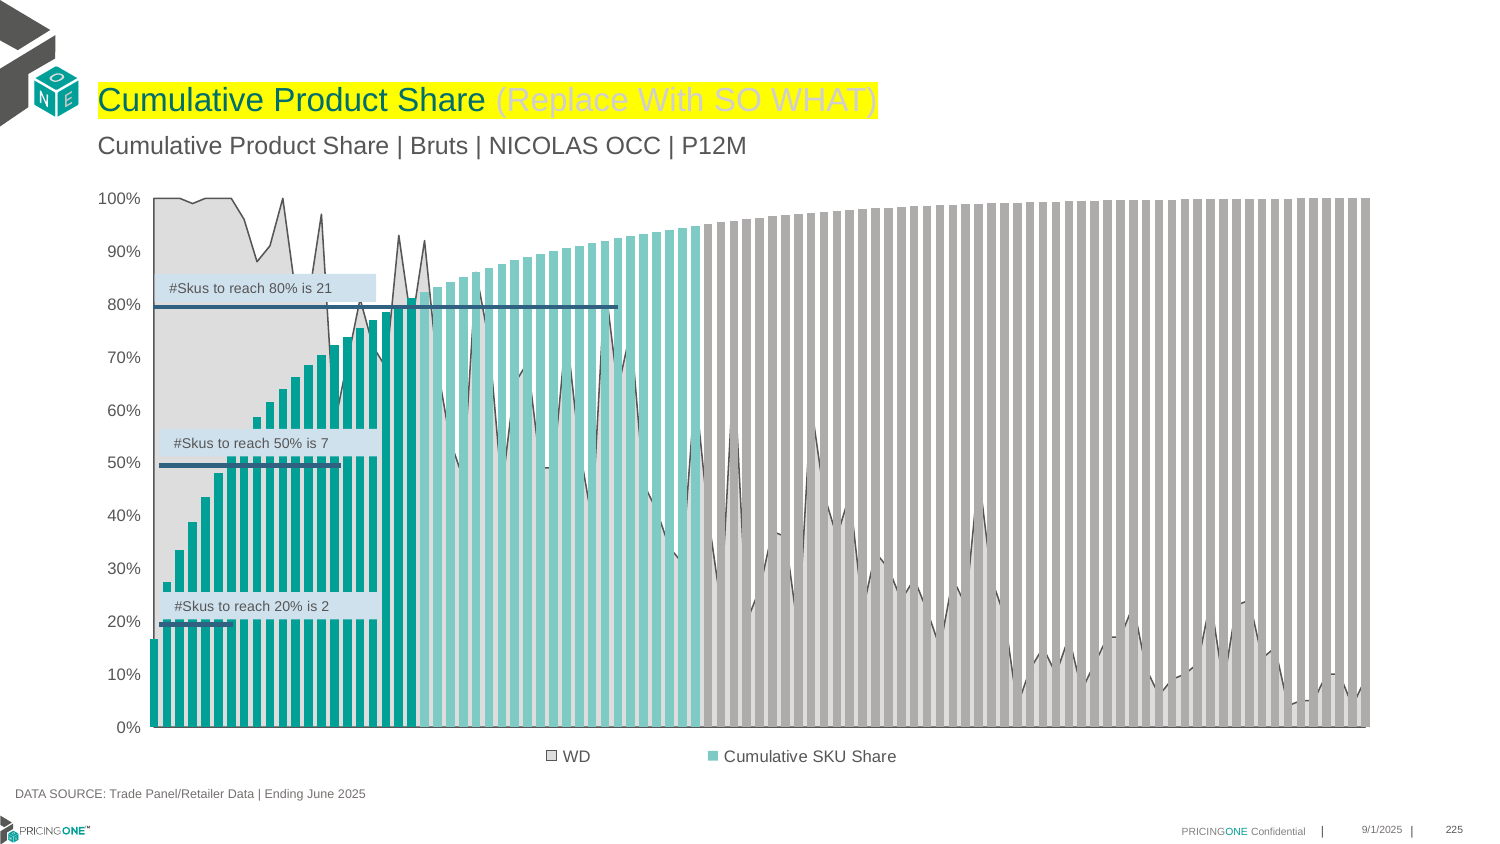

# Cumulative Product Share (Replace With SO WHAT)
Cumulative Product Share | Bruts | NICOLAS OCC | P12M

### Chart

| Category | WD | Cumulative SKU Share |
|---|---|---|
| Ruinart | 1.0 | 0.167221646721637 |
| Nicolas | 1.0 | 0.27367043164395366 |
| Deutz | 1.0 | 0.33409984456855507 |
| Heidsieck & | 0.99 | 0.3870918767398092 |
| De Bligny | 1.0 | 0.4355746381057915 |
| Ayala | 1.0 | 0.4813894219598063 |
| Canard Duch | 1.0 | 0.5238317415264867 |
| Besserat De | 0.96 | 0.5561724057806796 |
| Ruinart | 0.88 | 0.586500515173312 |
| Laurent Per | 0.91 | 0.6151891422017202 |
| Demoiselle | 1.0 | 0.6396702890802698 |
| Taittinger | 0.82 | 0.6625462059082463 |
| Bollinger | 0.81 | 0.6839761196572176 |
| Savian | 0.97 | 0.704490478319674 |
| Ruinart | 0.57 | 0.721663847793827 |
| Roederer | 0.69 | 0.7380660773417242 |
| Laurent Per | 0.81 | 0.7542072487153069 |
| Deutz | 0.72 | 0.7699864564500347 |
| Campari: Al | 0.68 | 0.7852861317936456 |
| Perrier Jou | 0.93 | 0.7989722454428223 |
| Pommery | 0.76 | 0.8114539736849657 |
| All Others | 0.92 | 0.8221147748743542 |
| Piper Heids | 0.68 | 0.8318581695008143 |
| Taittinger | 0.54 | 0.8412340460591788 |
| Roederer | 0.47 | 0.8504738391011454 |
| Moët & Chan | 0.86 | 0.8597053004992508 |
| All Others | 0.73 | 0.8680415730513906 |
| Canard Duch | 0.45 | 0.8756067056772748 |
| Henriot | 0.65 | 0.8825608510866779 |
| Veuve Clicq | 0.69 | 0.889000286053106 |
| De Venoge | 0.49 | 0.8946519178055562 |
| Veuve Clicq | 0.49 | 0.9002183816429817 |
| Nicolas | 0.75 | 0.9054460252967224 |
| Ruinart | 0.53 | 0.9102968935002996 |
| Veuve Clicq | 0.39 | 0.9151412815364294 |
| Canard Duch | 0.84 | 0.9197412746859667 |
| Campari: Al | 0.64 | 0.924120942142288 |
| Deutz | 0.75 | 0.928339531150628 |
| Nicolas | 0.46 | 0.9325544172061407 |
| All Others | 0.41 | 0.9367211648749005 |
| Canard Duch | 0.34 | 0.9407129480225771 |
| Bollinger | 0.31 | 0.9444001633002199 |
| Lanson | 0.64 | 0.9479809186840819 |
| Nicolas Feu | 0.4 | 0.9515579711151166 |
| Krug | 0.23 | 0.954719367091303 |
| Henriot | 0.68 | 0.9576039673436593 |
| Vranken | 0.2 | 0.9604172857540927 |
| Roederer | 0.26 | 0.9630454565231682 |
| De Venoge | 0.37 | 0.9656671471247962 |
| Veuve Clicq | 0.36 | 0.9682082985024335 |
| Canard Duch | 0.18 | 0.9707466726654504 |
| Nicolas | 0.61 | 0.9727962570552825 |
| All Others | 0.44 | 0.9748162178224973 |
| Moët & Chan | 0.36 | 0.9764344082079655 |
| De Venoge | 0.44 | 0.9780396382585386 |
| Roederer | 0.22 | 0.979590249754911 |
| Roederer | 0.33 | 0.9810492131688113 |
| Nicolas | 0.3 | 0.9824128255474124 |
| Ruinart | 0.24 | 0.983645908838856 |
| Roederer | 0.28 | 0.9847790124039665 |
| Ruinart | 0.22 | 0.9858982298959751 |
| Ruinart | 0.15 | 0.9869702347394373 |
| Roederer | 0.28 | 0.9879255965688442 |
| All Others | 0.23 | 0.9888513347756337 |
| Demoiselle | 0.48 | 0.9897678156003553 |
| Nicolas Feu | 0.28 | 0.9906583757552868 |
| Nicolas | 0.21 | 0.9913591595778265 |
| Piper Heids | 0.04 | 0.991968295317894 |
| All Others | 0.11 | 0.9925422530061035 |
| Deutz | 0.15 | 0.9931162106943131 |
| Lanson | 0.1 | 0.9936790595240411 |
| Deutz | 0.17 | 0.9942391311391487 |
| Laurent Per | 0.07 | 0.9947806879901206 |
| Roederer | 0.12 | 0.9952916954802685 |
| All Others | 0.17 | 0.995795297064762 |
| Laurent Per | 0.17 | 0.9962007703993359 |
| Pommery | 0.23 | 0.9965858774933604 |
| Roederer | 0.11 | 0.9969645044199373 |
| Laurent Per | 0.06 | 0.997308879032863 |
| Ruinart | 0.09 | 0.9976421447873073 |
| Vranken | 0.1 | 0.9979402324898935 |
| Nicolas | 0.12 | 0.9982253598575846 |
| Pommery | 0.24 | 0.9984771606498314 |
| Henriot | 0.08 | 0.9987104466779424 |
| Moët & Chan | 0.23 | 0.9989418812296398 |
| Nicolas Feu | 0.24 | 0.9991446178969267 |
| Pommery | 0.13 | 0.9992973647010469 |
| All Others | 0.15 | 0.9994269680499974 |
| Roederer | 0.04 | 0.9995362051583986 |
| All Others | 0.05 | 0.9996417393139726 |
| All Others | 0.05 | 0.9997352388728583 |
| De Venoge | 0.1 | 0.9998185553114693 |
| Moët & Chan | 0.1 | 0.9998824312477378 |
| Roederer | 0.04 | 0.9999426042311791 |
| Bollinger | 0.09 | 1.0 |
#Skus to reach 80% is 21
#Skus to reach 50% is 7
#Skus to reach 20% is 2
DATA SOURCE: Trade Panel/Retailer Data | Ending June 2025

9/1/2025
225